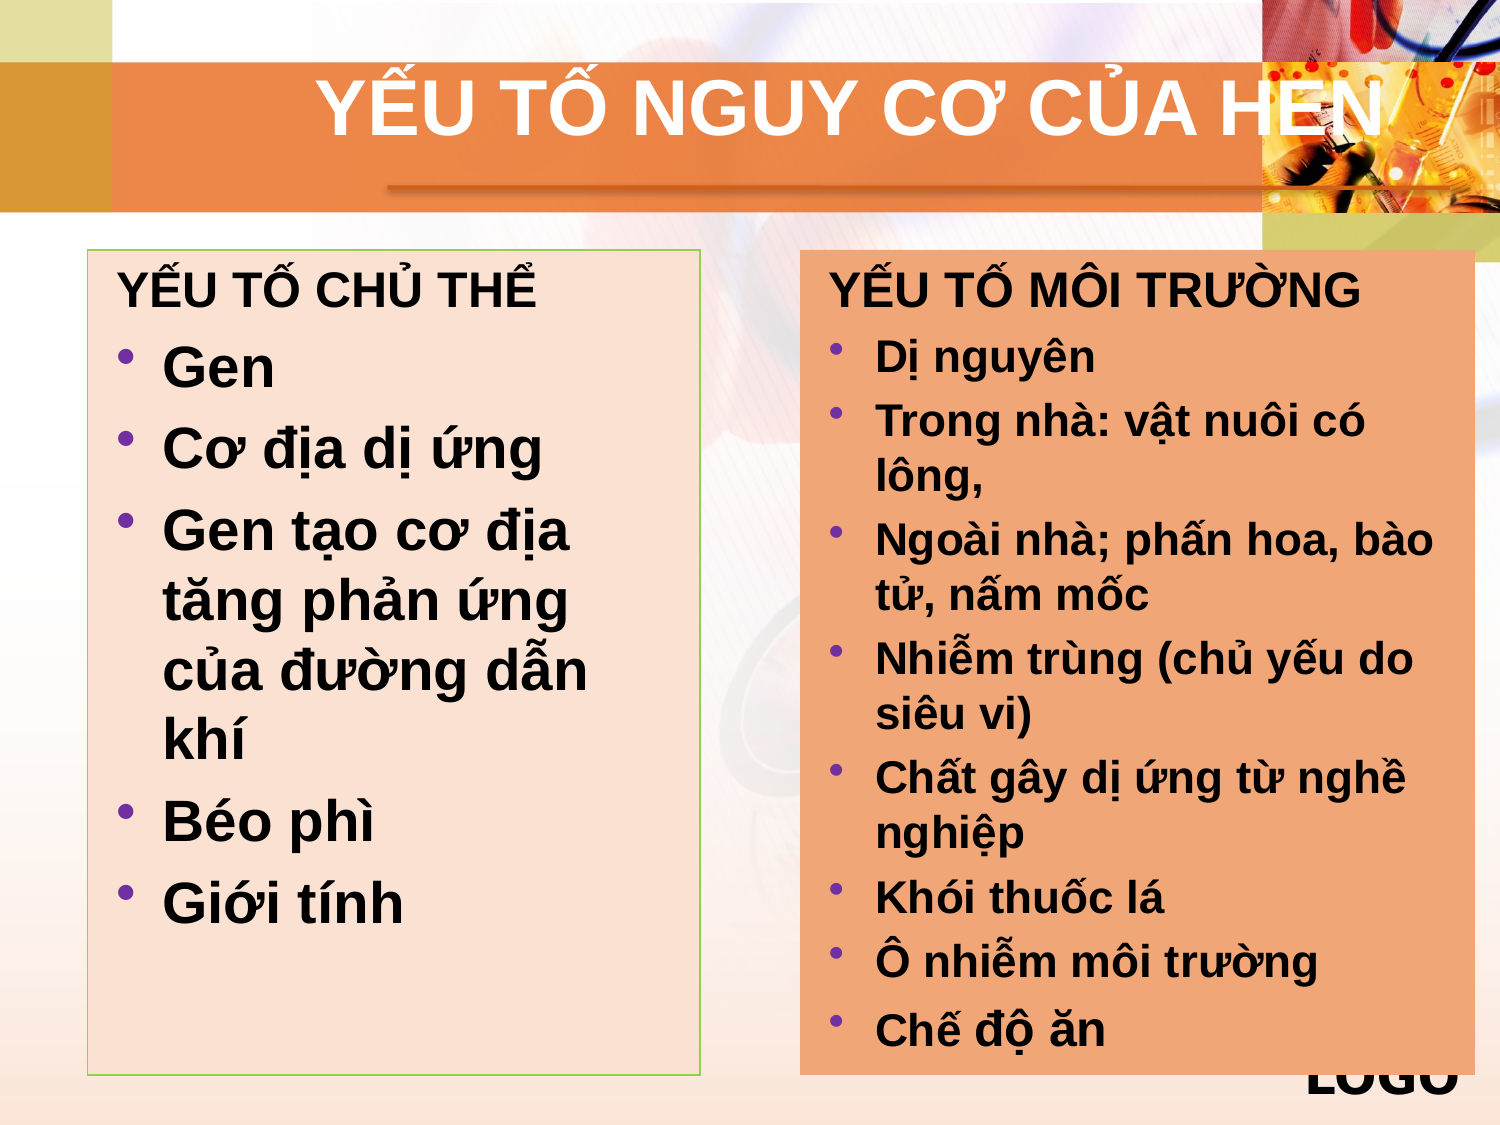

# YẾU TỐ NGUY CƠ CỦA HEN
YẾU TỐ CHỦ THỂ
Gen
Cơ địa dị ứng
Gen tạo cơ địa tăng phản ứng của đường dẫn khí
Béo phì
Giới tính

YẾU TỐ MÔI TRƯỜNG
Dị nguyên
Trong nhà: vật nuôi có lông,
Ngoài nhà; phấn hoa, bào tử, nấm mốc
Nhiễm trùng (chủ yếu do siêu vi)
Chất gây dị ứng từ nghề nghiệp
Khói thuốc lá
Ô nhiễm môi trường
Chế độ ăn